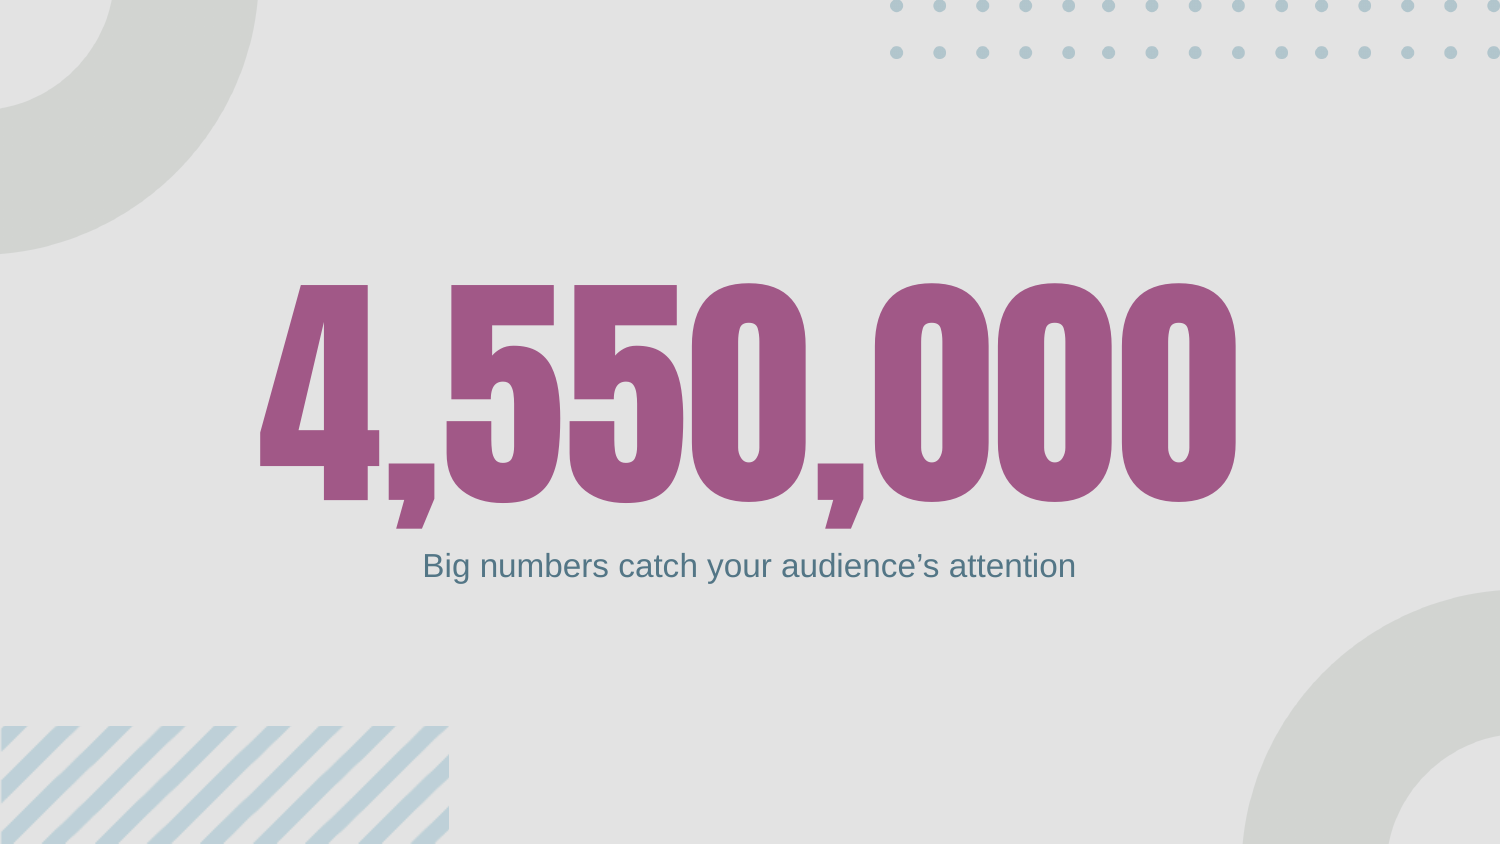

# 4,550,000
Big numbers catch your audience’s attention